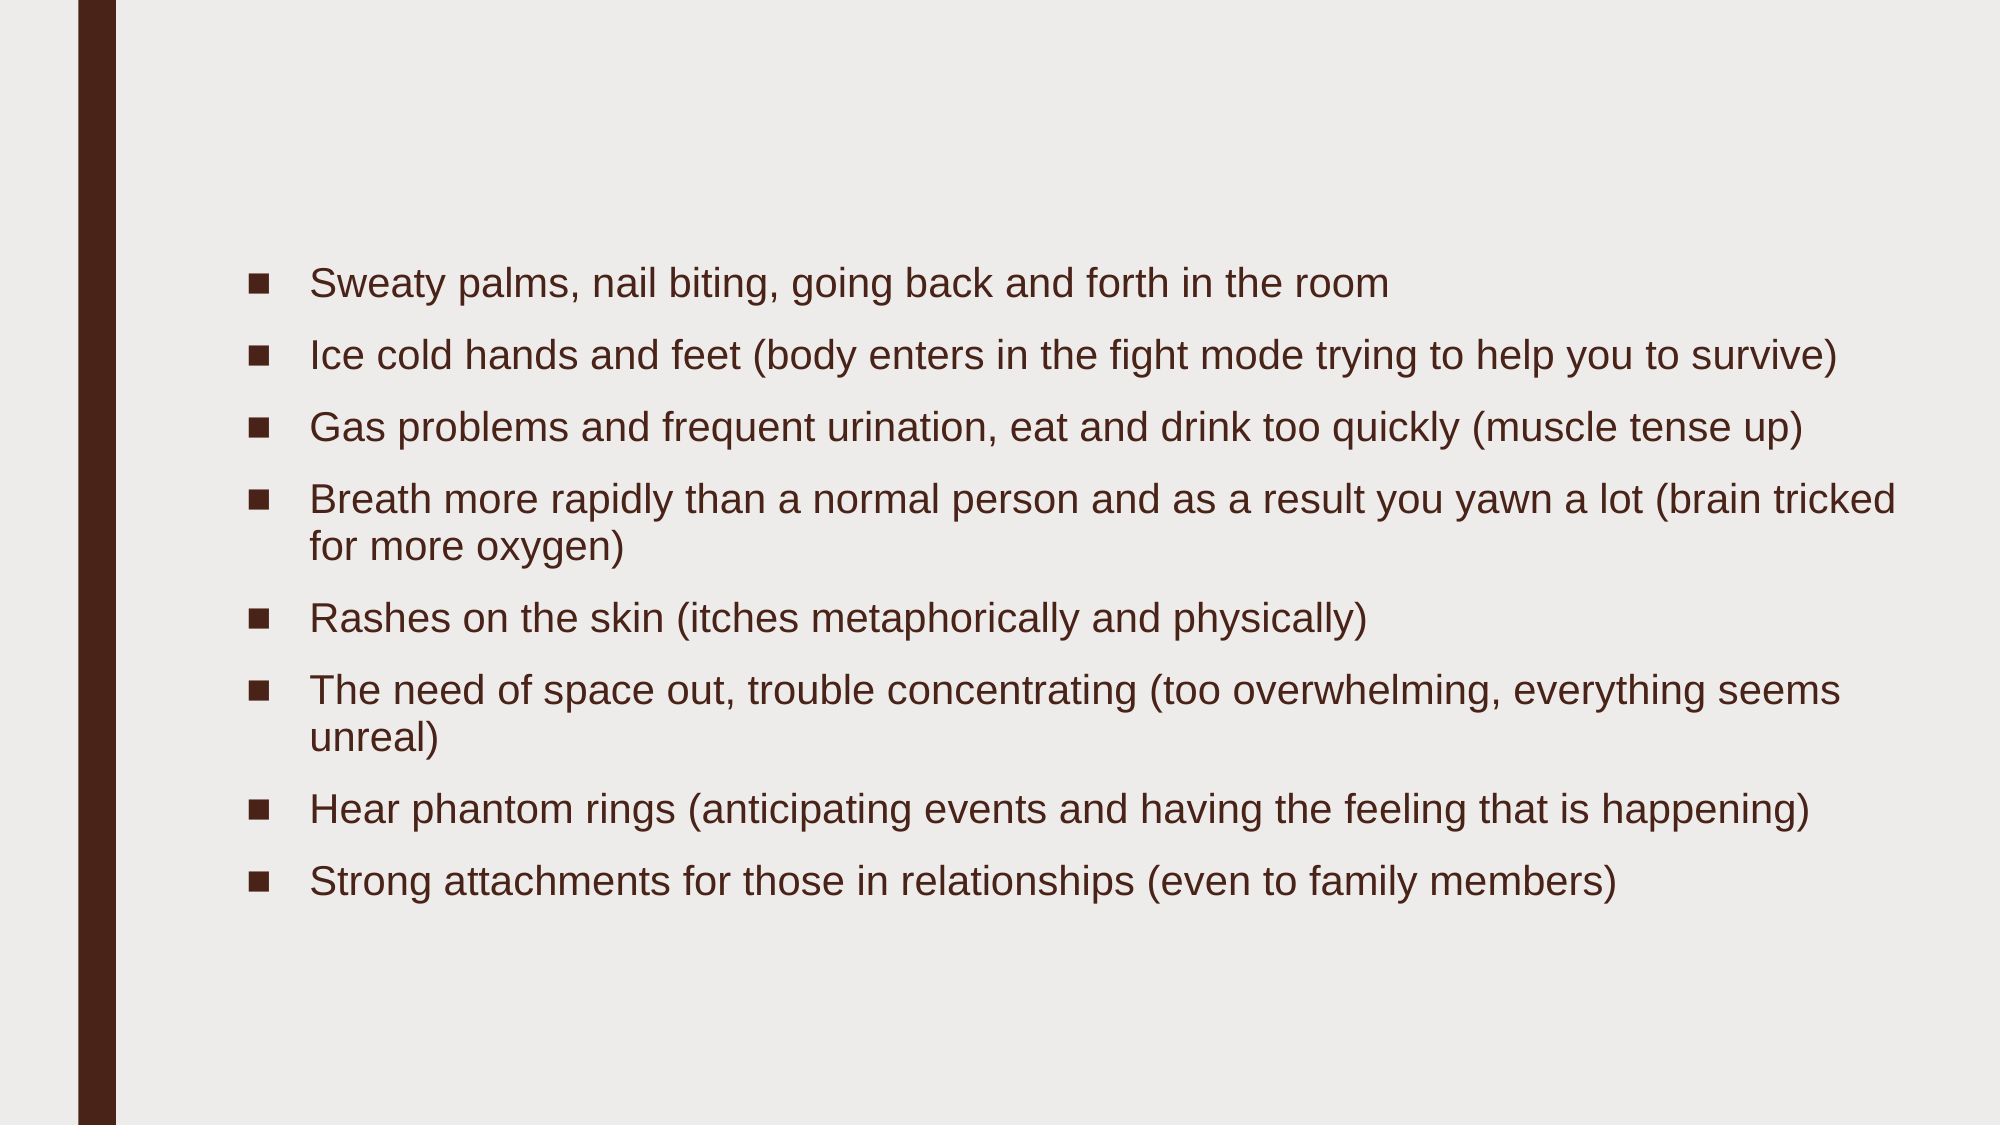

Sweaty palms, nail biting, going back and forth in the room
Ice cold hands and feet (body enters in the fight mode trying to help you to survive)
Gas problems and frequent urination, eat and drink too quickly (muscle tense up)
Breath more rapidly than a normal person and as a result you yawn a lot (brain tricked for more oxygen)
Rashes on the skin (itches metaphorically and physically)
The need of space out, trouble concentrating (too overwhelming, everything seems unreal)
Hear phantom rings (anticipating events and having the feeling that is happening)
Strong attachments for those in relationships (even to family members)